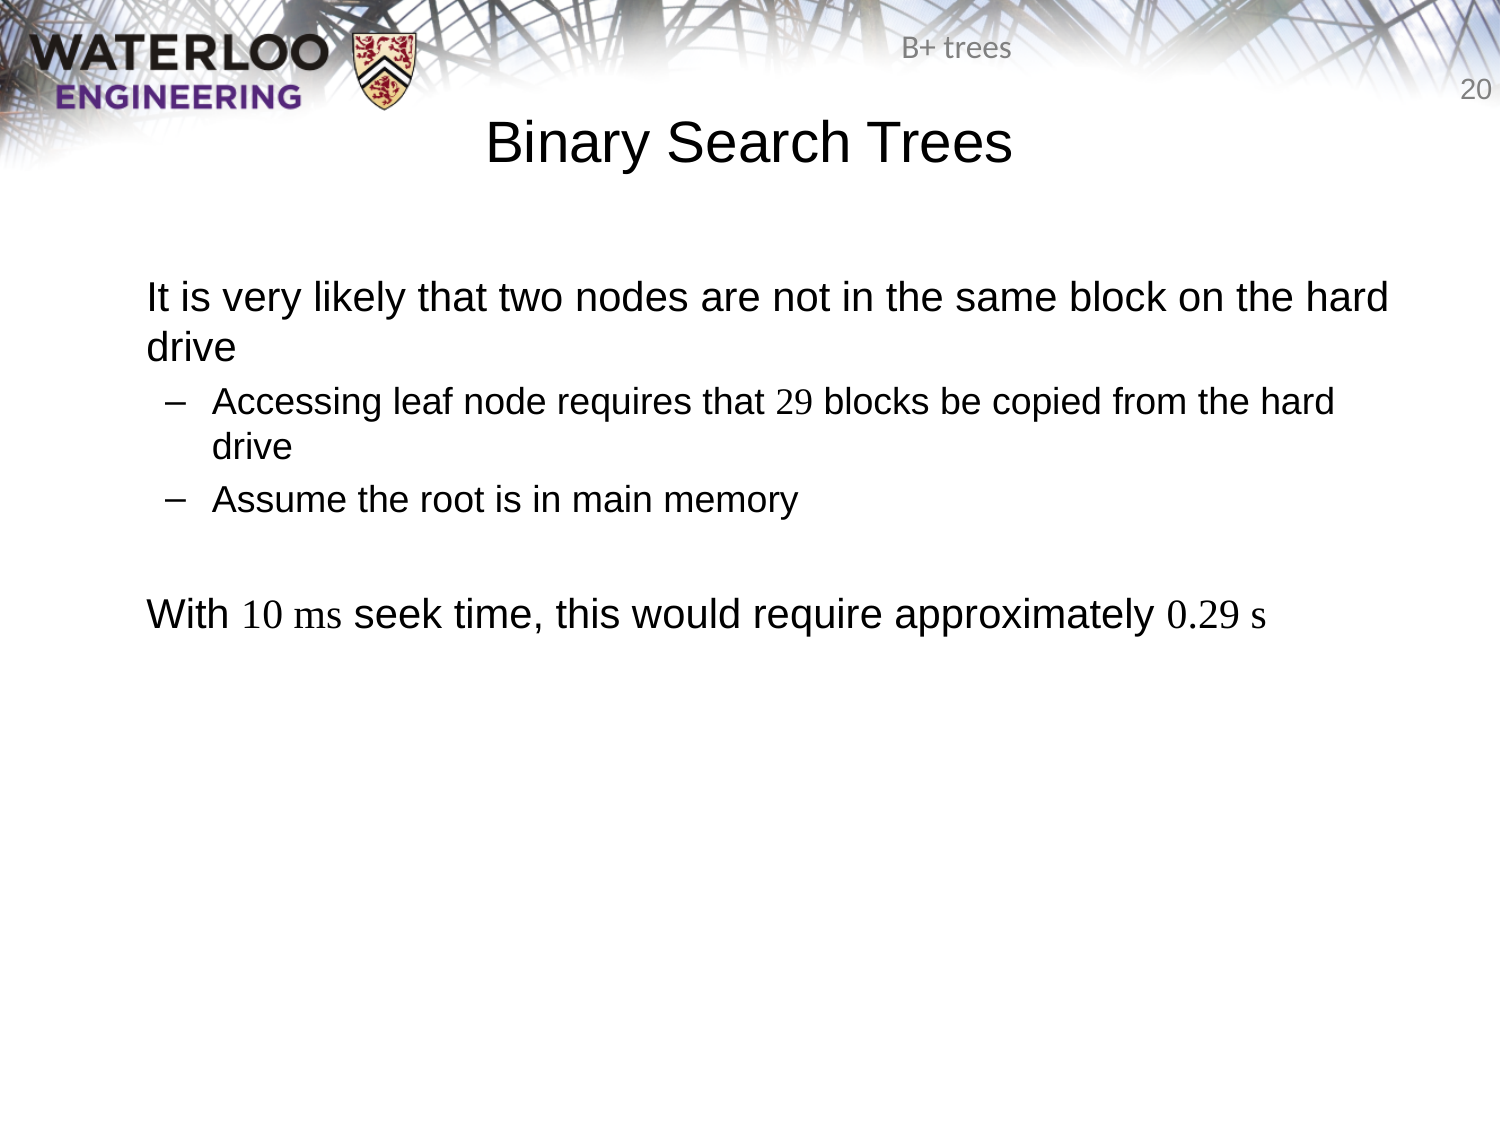

# Binary Search Trees
	It is very likely that two nodes are not in the same block on the hard drive
Accessing leaf node requires that 29 blocks be copied from the hard drive
Assume the root is in main memory

	With 10 ms seek time, this would require approximately 0.29 s